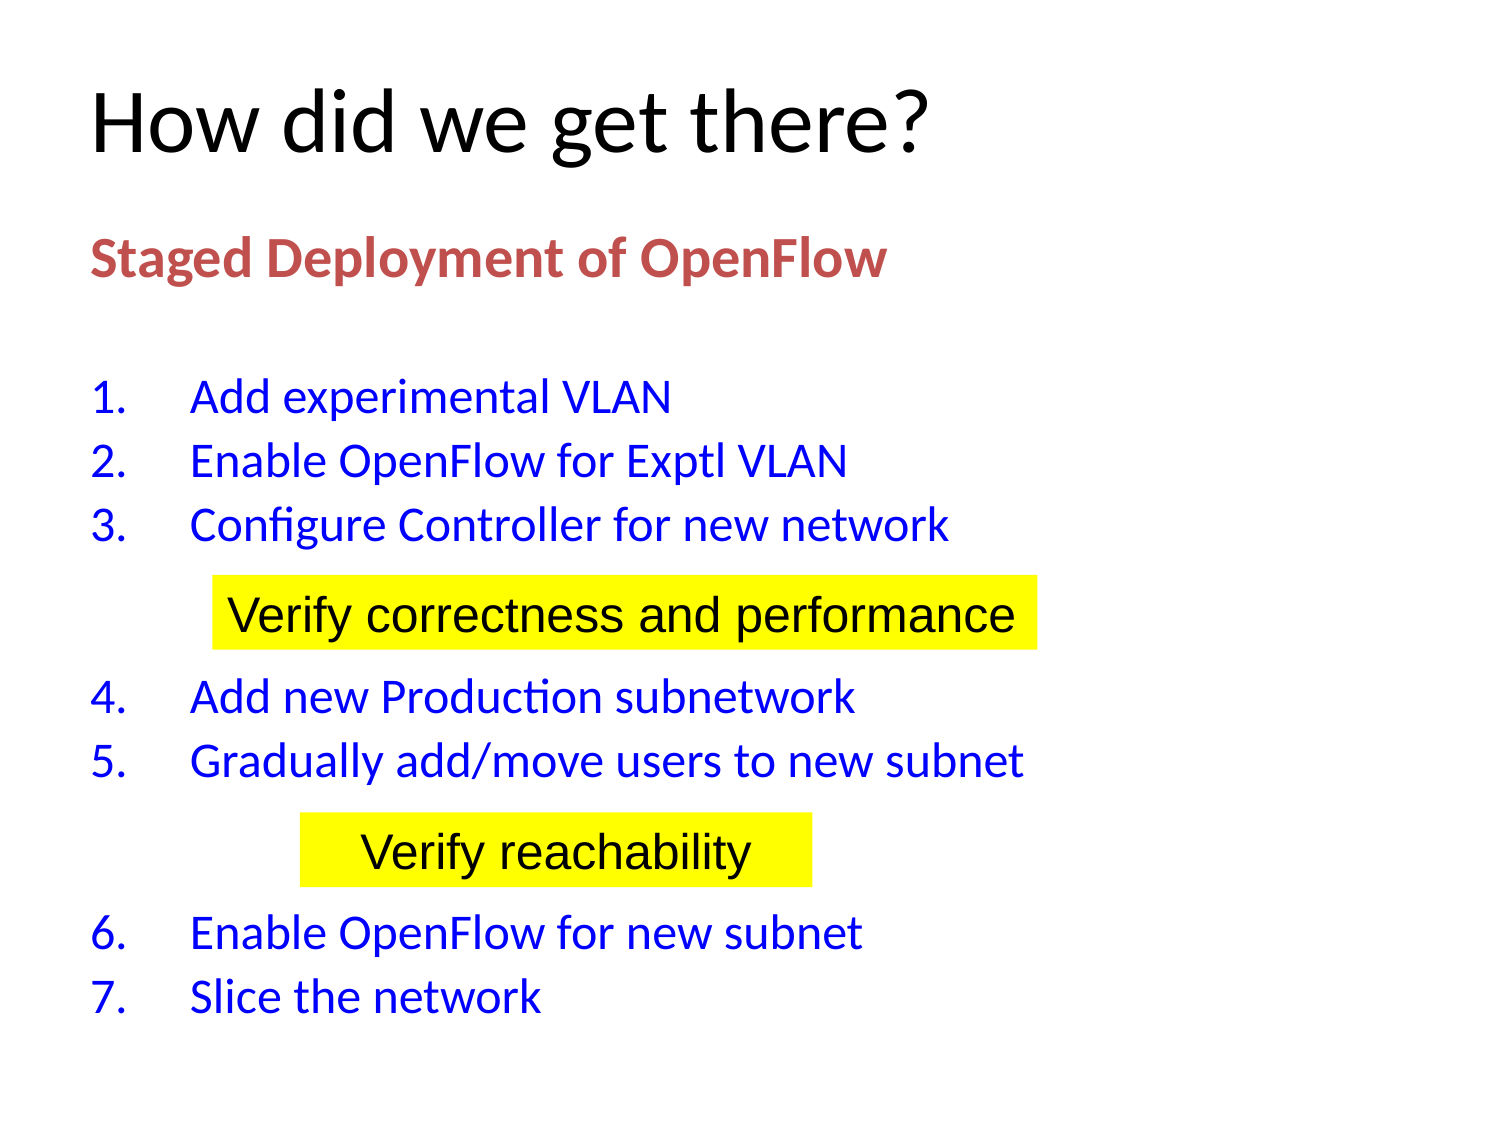

# How did we get there?
Staged Deployment of OpenFlow
Add experimental VLAN
Enable OpenFlow for Exptl VLAN
Configure Controller for new network
Add new Production subnetwork
Gradually add/move users to new subnet
Enable OpenFlow for new subnet
Slice the network
Verify correctness and performance
Verify reachability